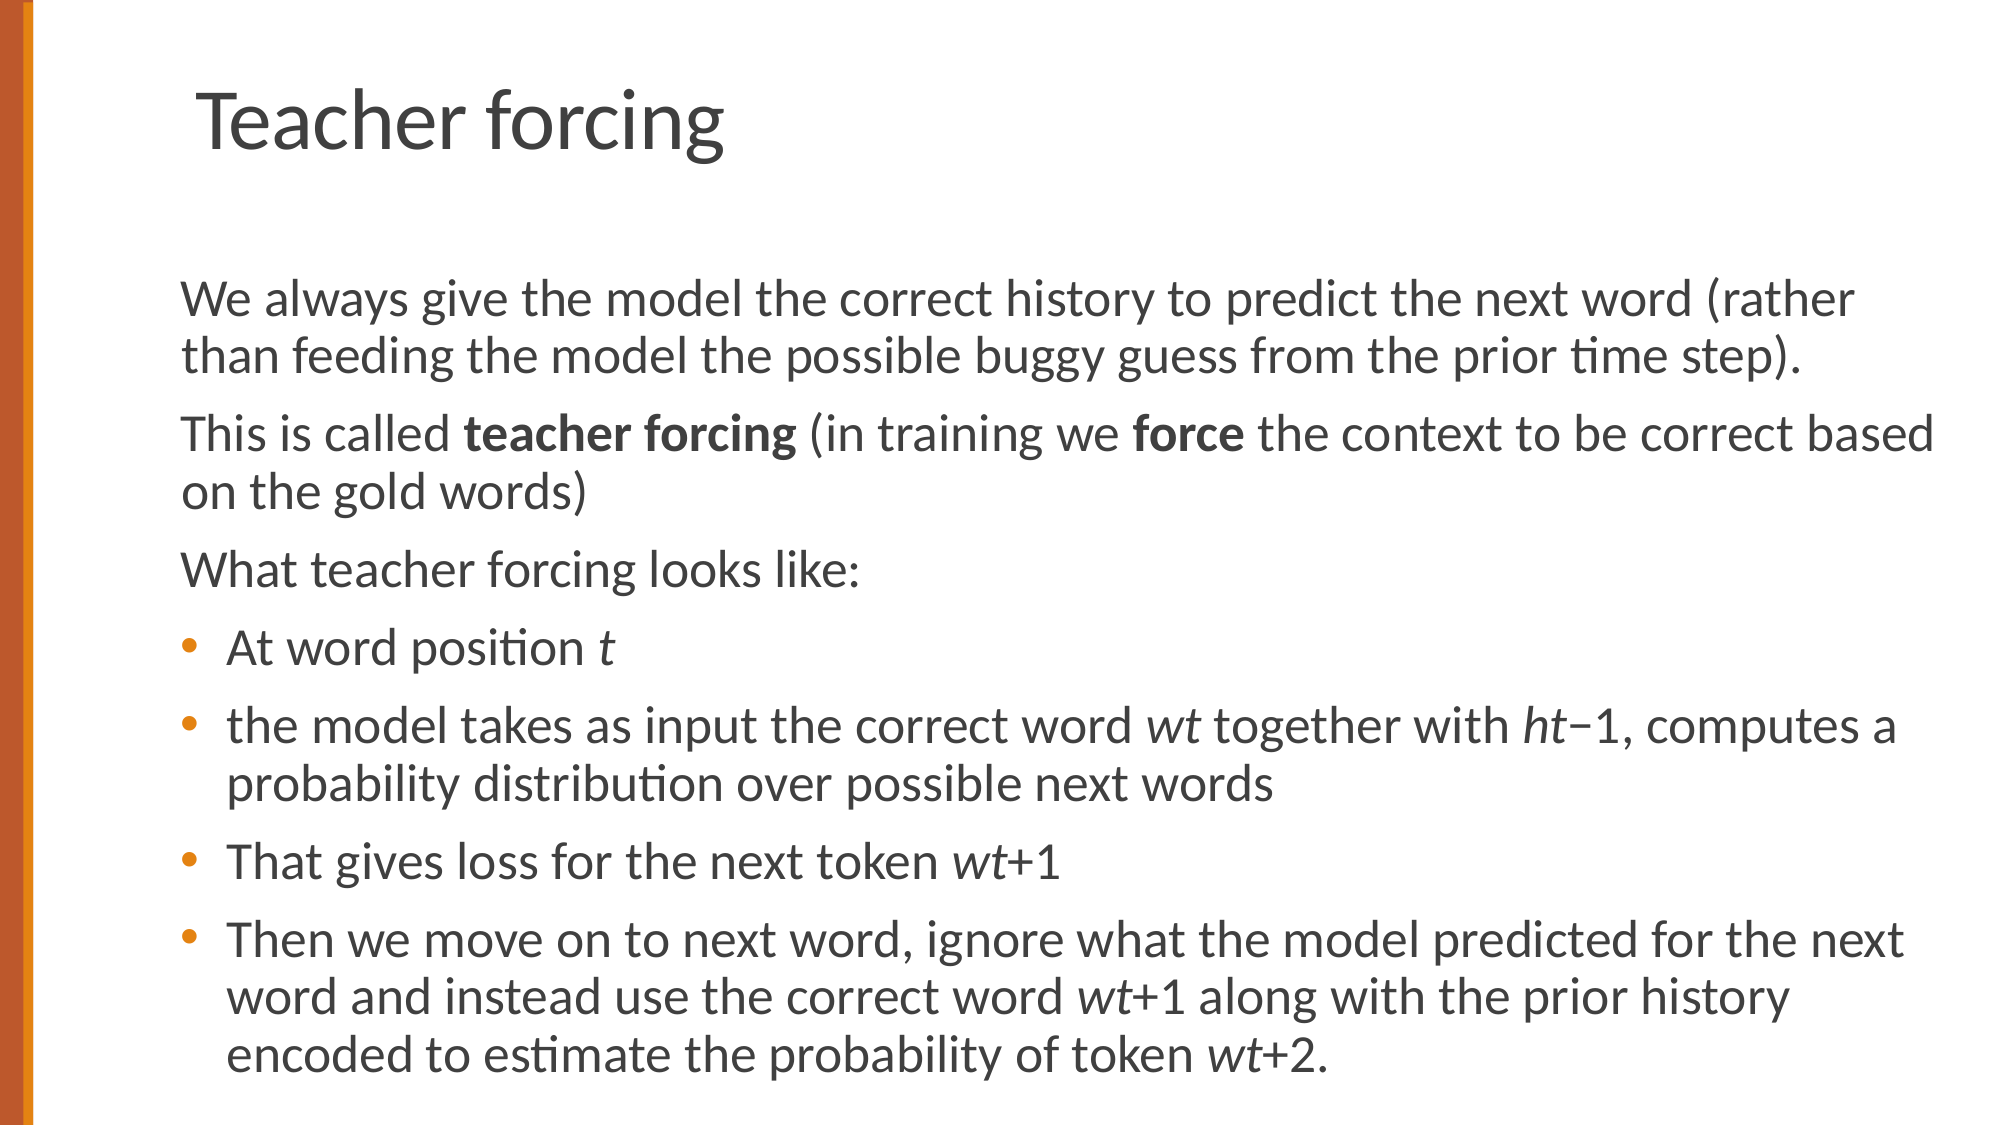

# Teacher forcing
We always give the model the correct history to predict the next word (rather than feeding the model the possible buggy guess from the prior time step).
This is called teacher forcing (in training we force the context to be correct based on the gold words)
What teacher forcing looks like:
At word position t
the model takes as input the correct word wt together with ht−1, computes a probability distribution over possible next words
That gives loss for the next token wt+1
Then we move on to next word, ignore what the model predicted for the next word and instead use the correct word wt+1 along with the prior history encoded to estimate the probability of token wt+2.